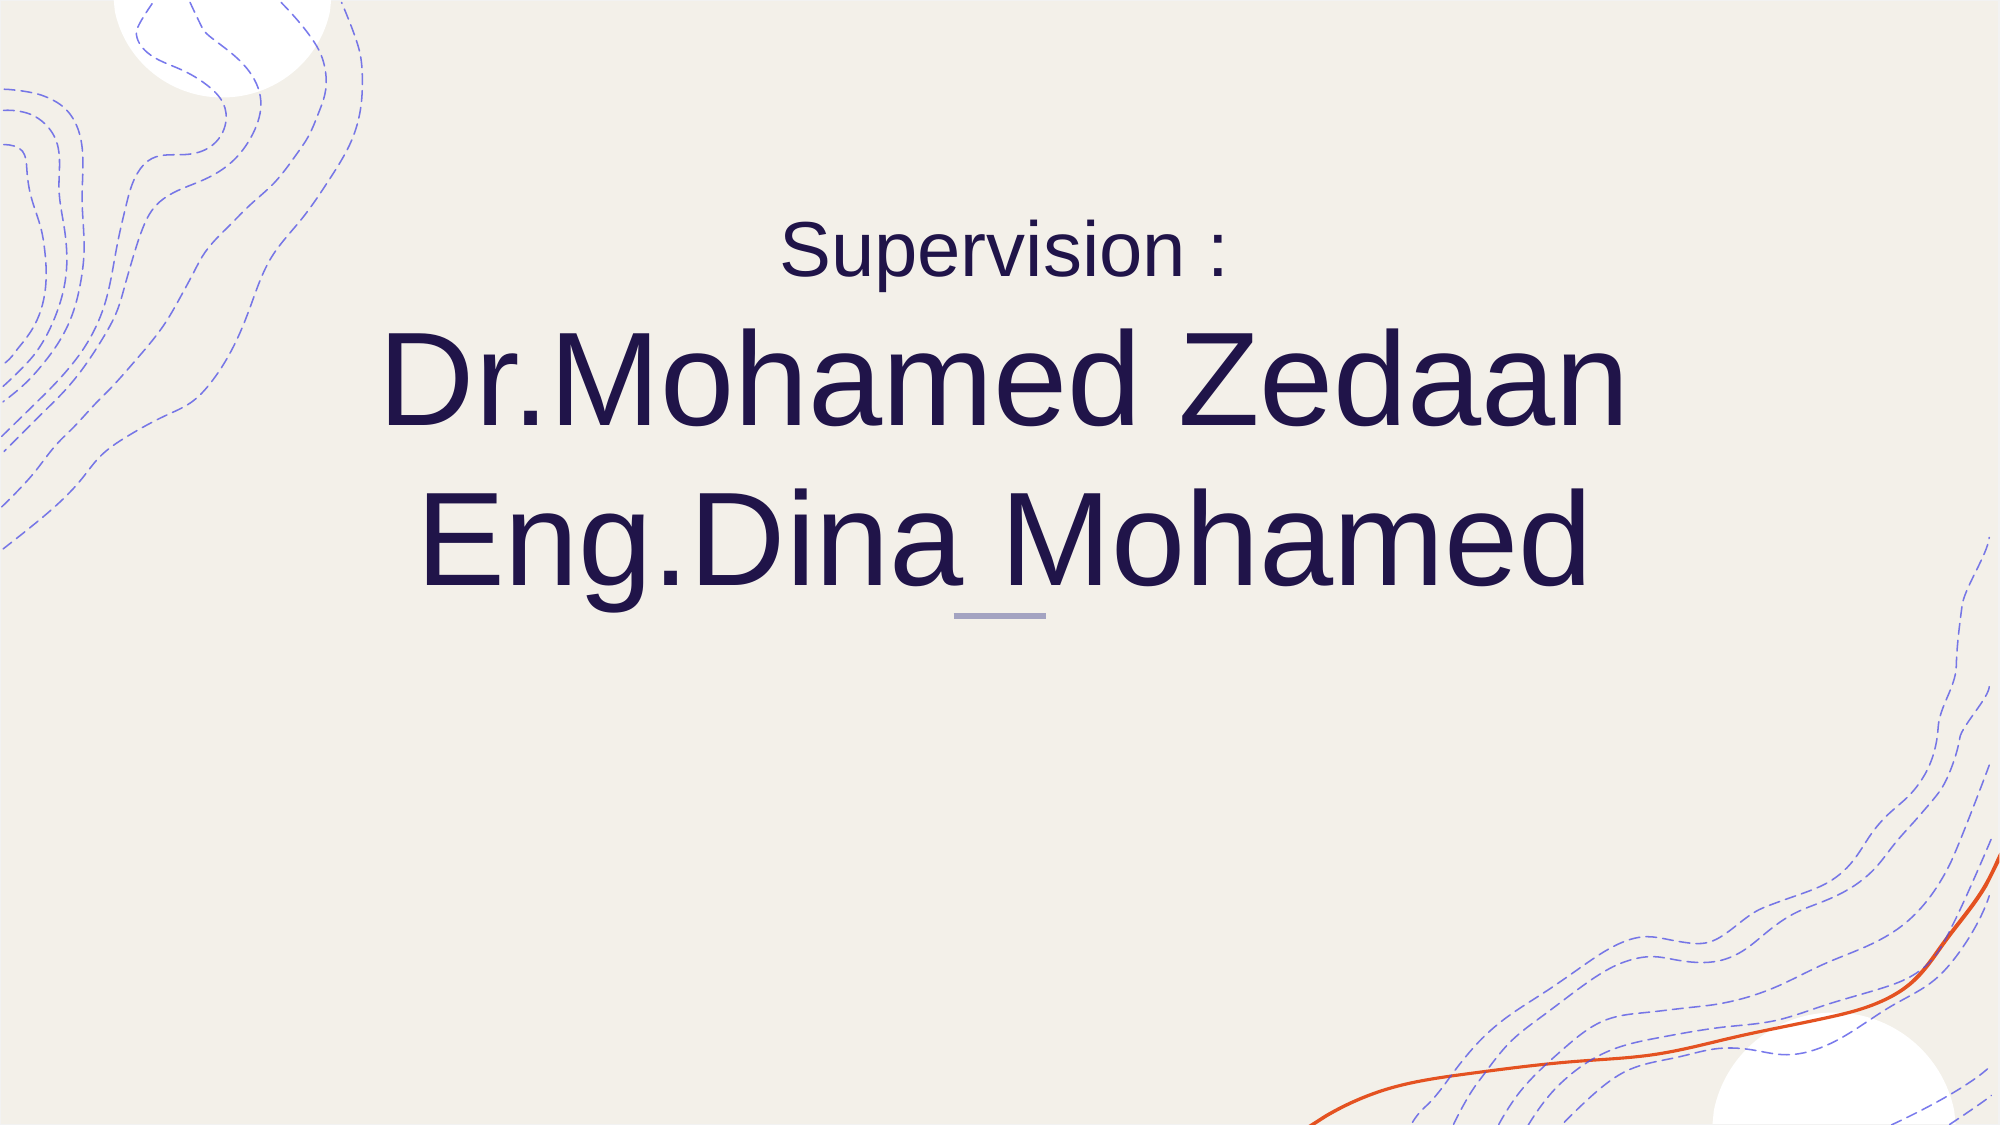

# Supervision : Dr.Mohamed Zedaan Eng.Dina Mohamed